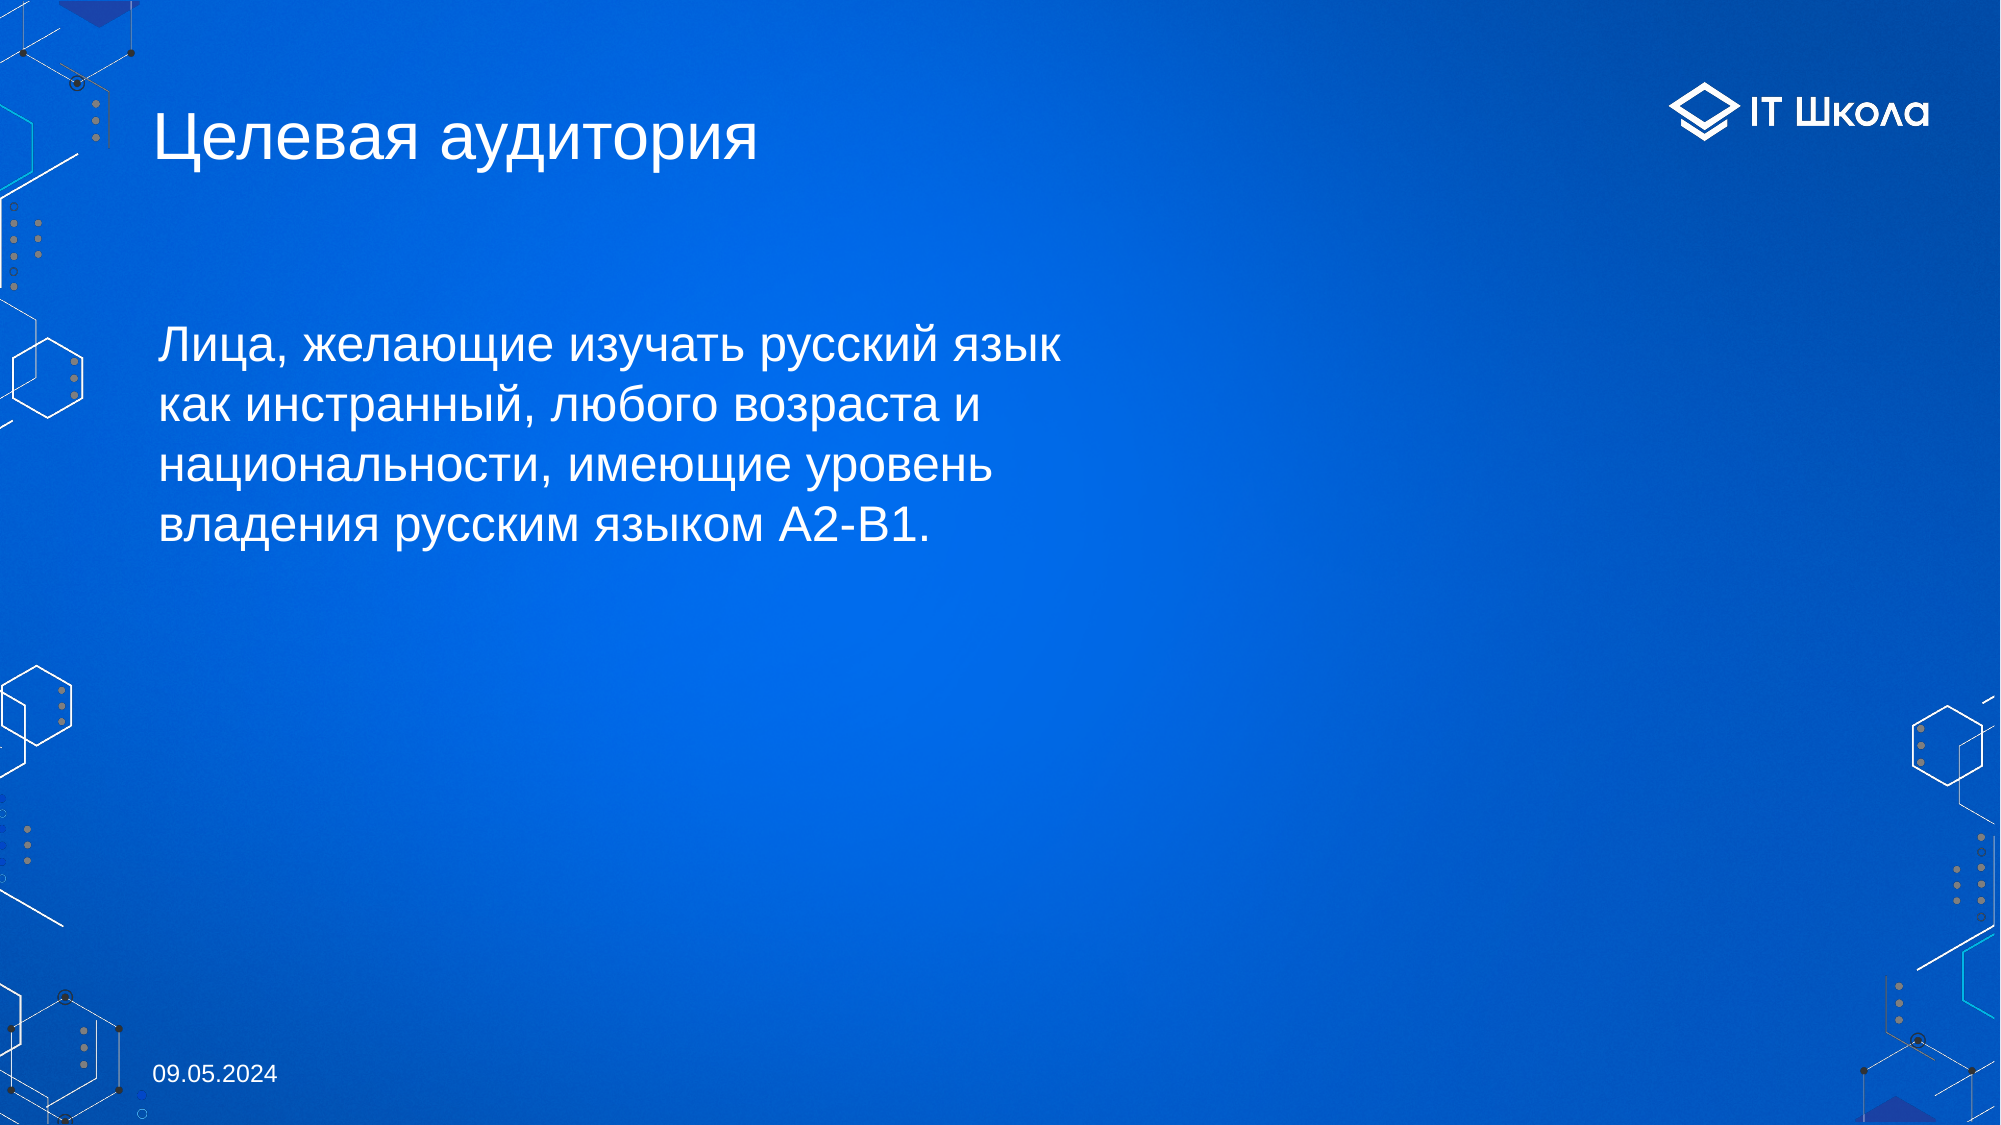

# Целевая аудитория

Лица, желающие изучать русский язык как инстранный, любого возраста и национальности, имеющие уровень владения русским языком А2-B1.
09.05.2024
3